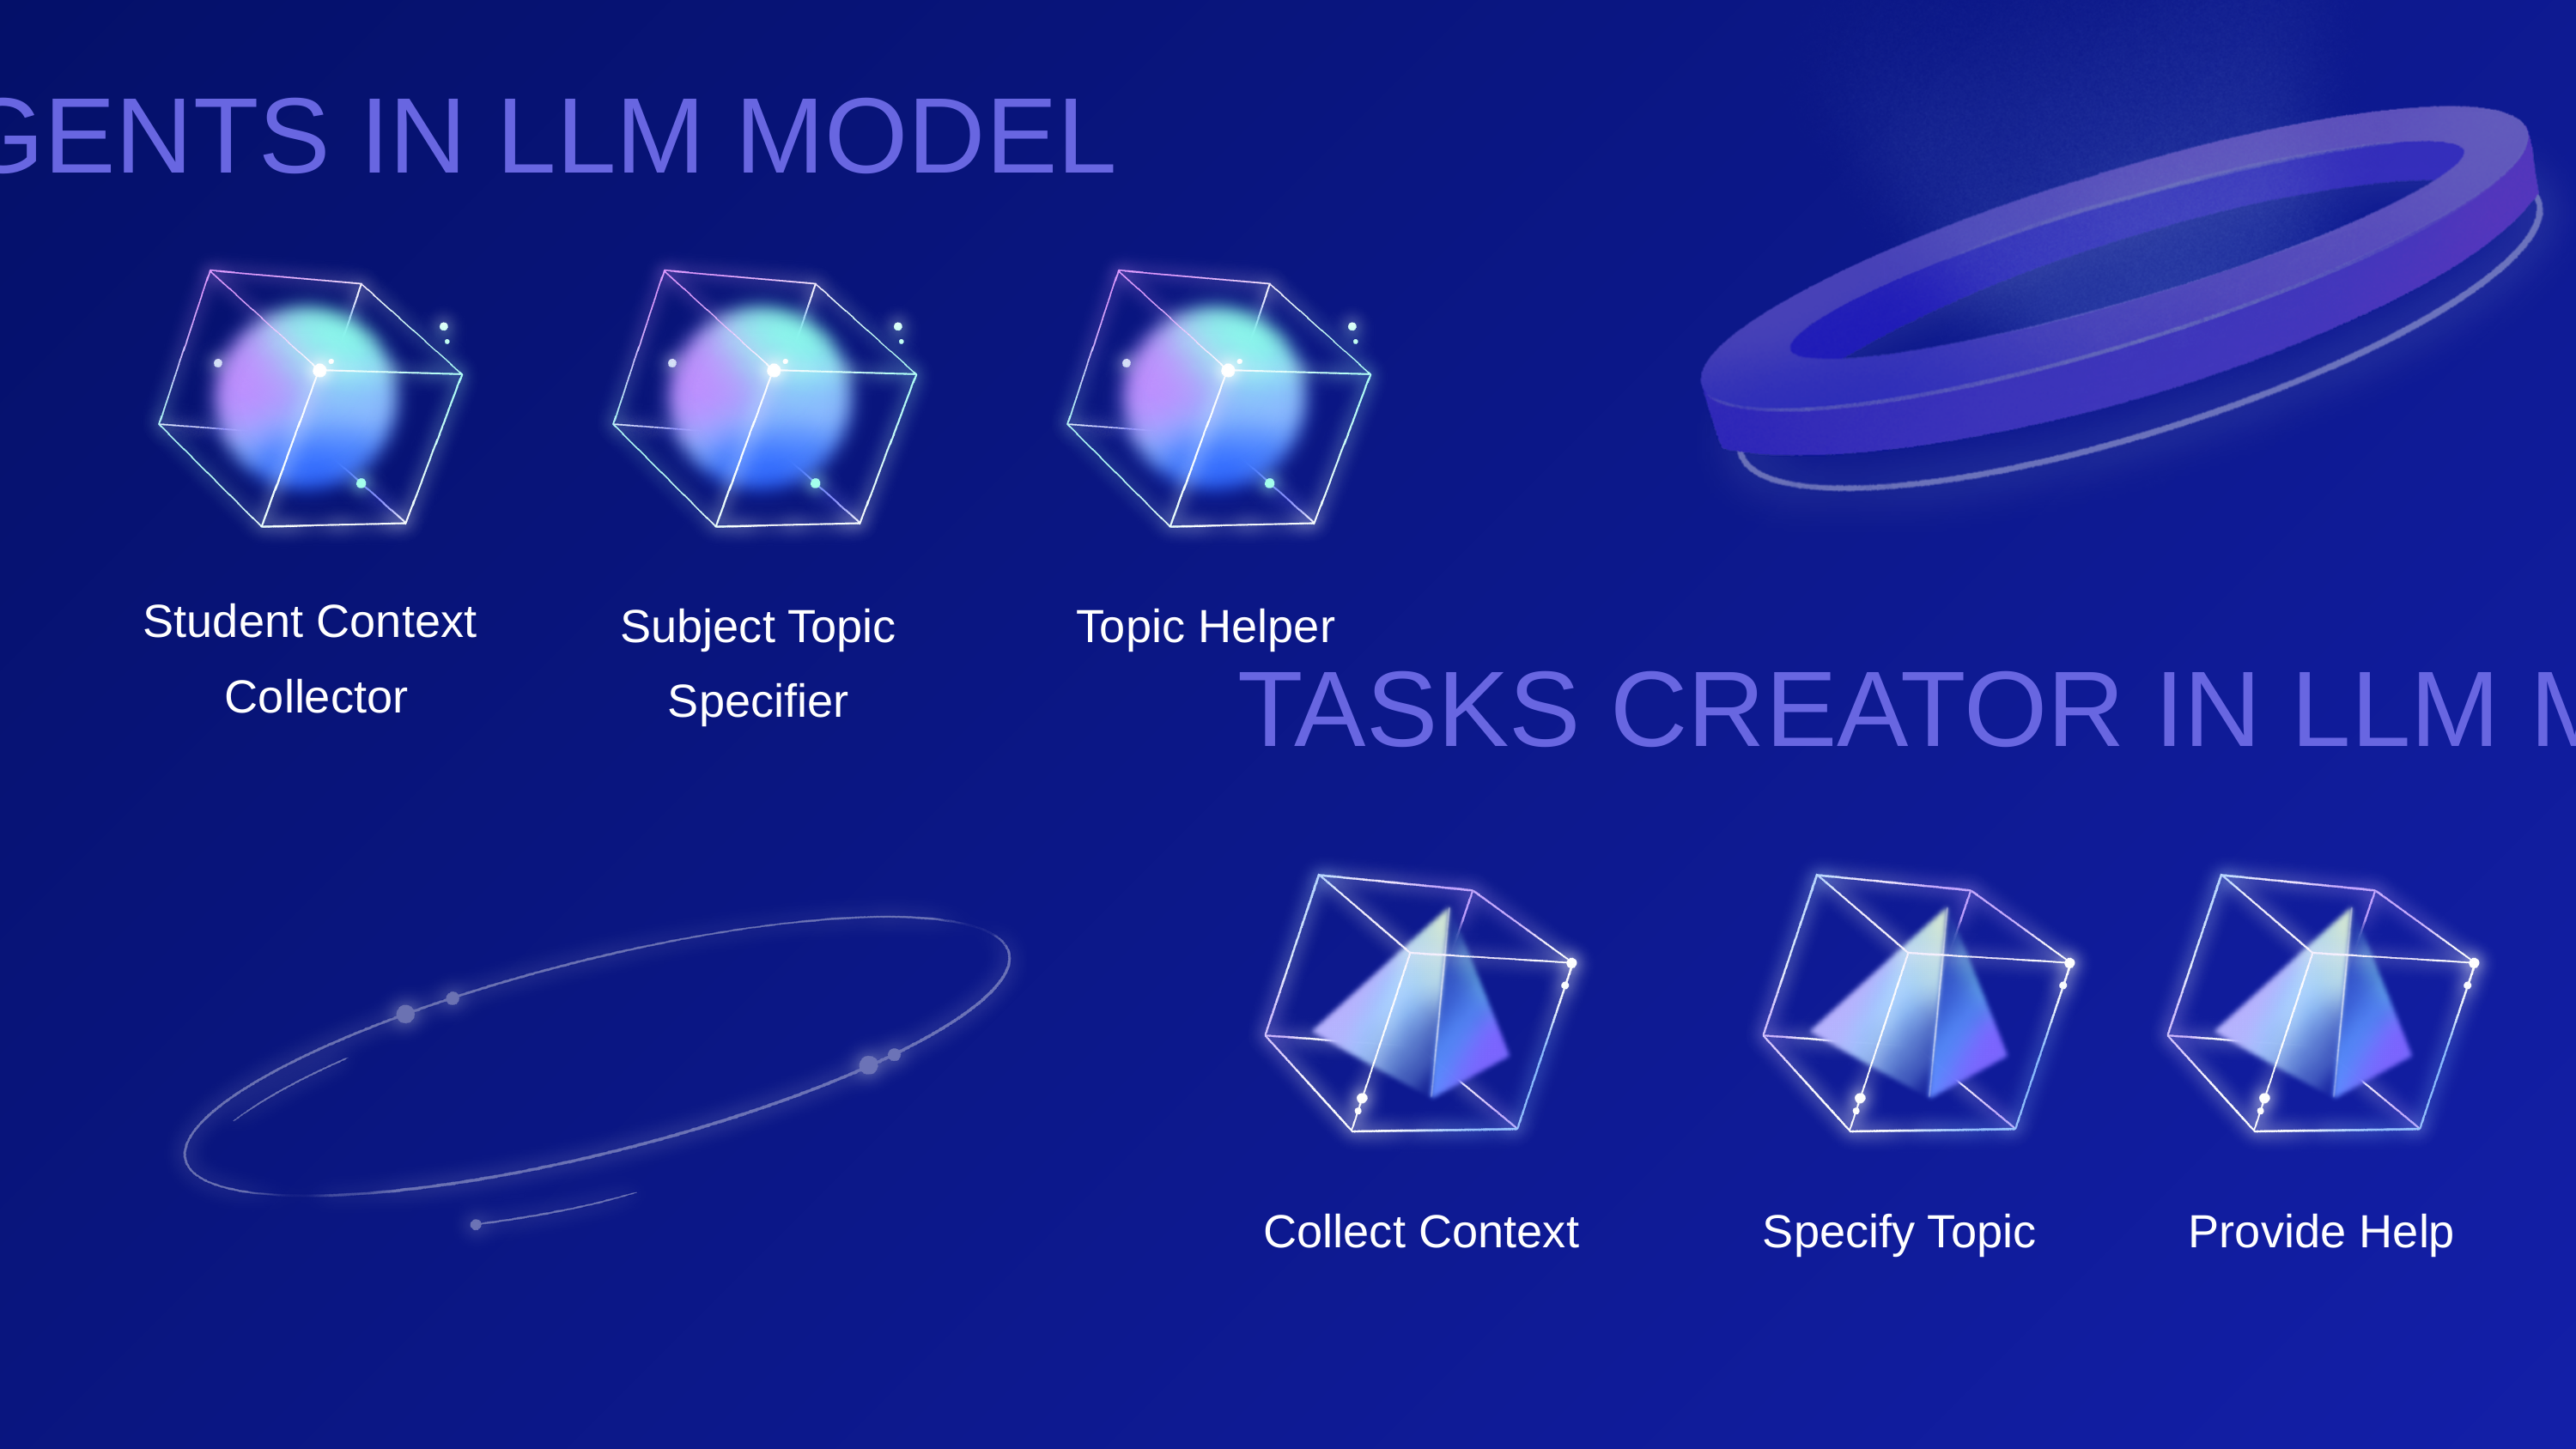

AGENTS IN LLM MODEL

Student Context
 Collector
Subject Topic
Specifier
Topic Helper
TASKS CREATOR IN LLM MODEL

Collect Context
Specify Topic
Provide Help